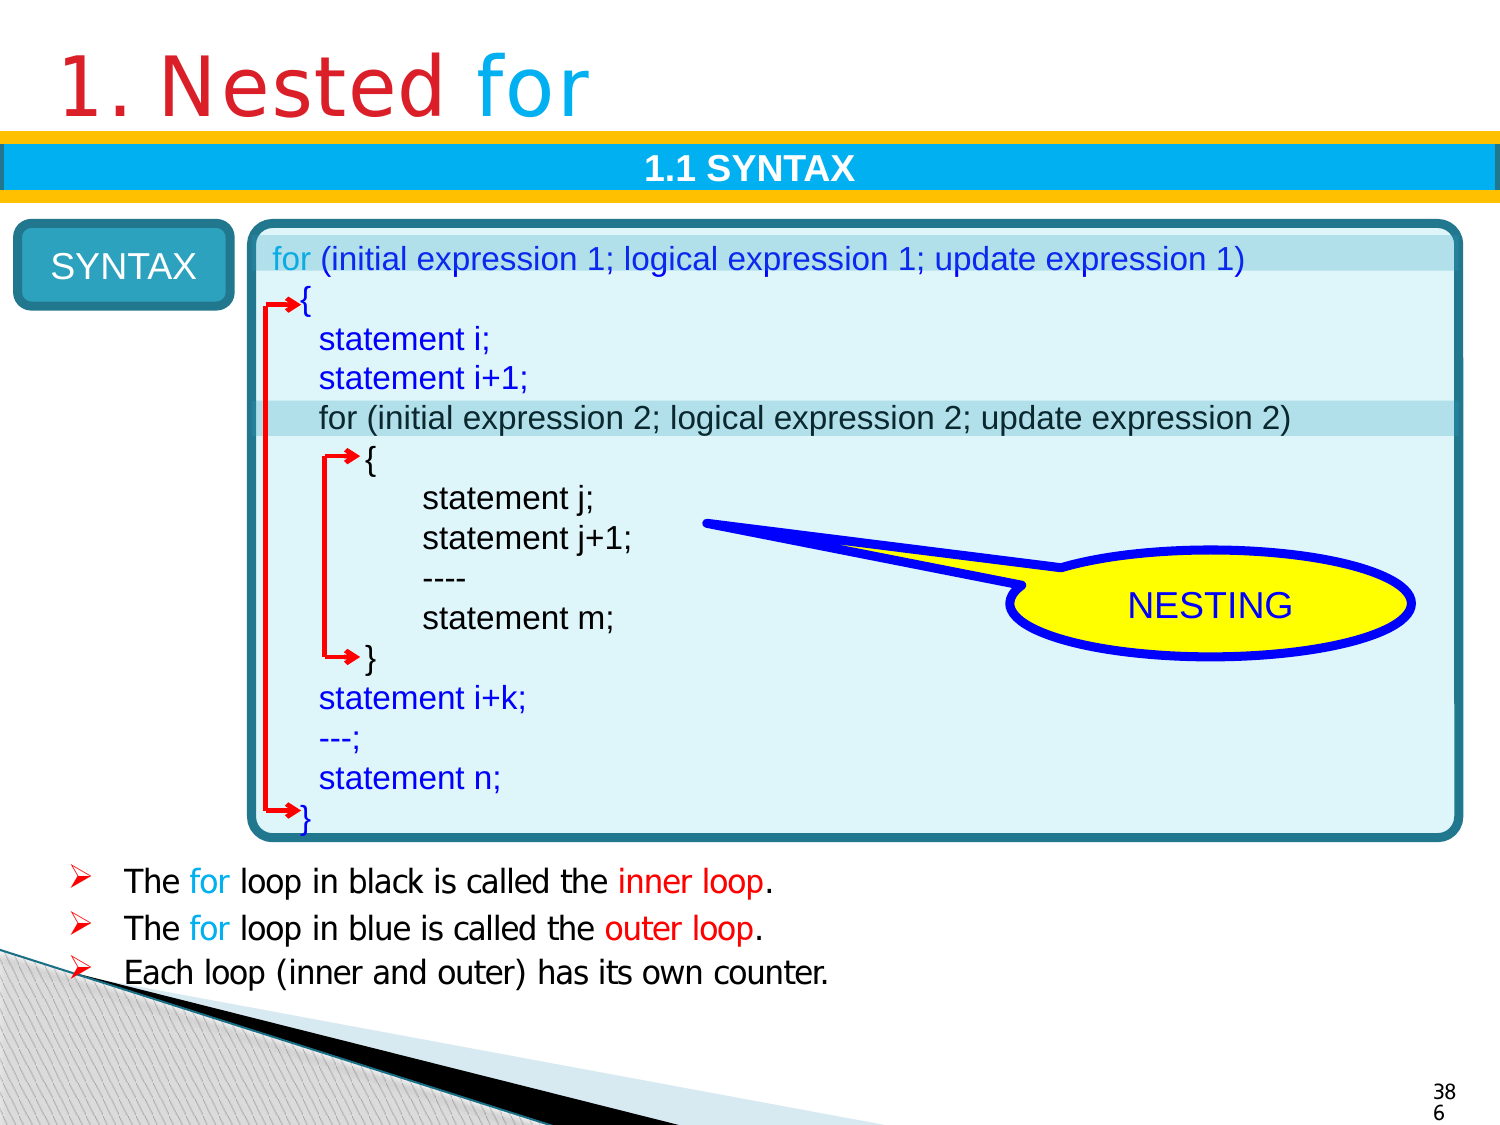

# 1. Nested for
1.1 SYNTAX
SYNTAX
for (initial expression 1; logical expression 1; update expression 1)
   {
     statement i;
     statement i+1;
     for (initial expression 2; logical expression 2; update expression 2)
          {
	statement j;
	statement j+1;
	----
	statement m;
          }
     statement i+k;
     ---;
     statement n;
   }

NESTING
The for loop in black is called the inner loop.
The for loop in blue is called the outer loop.
Each loop (inner and outer) has its own counter.
386